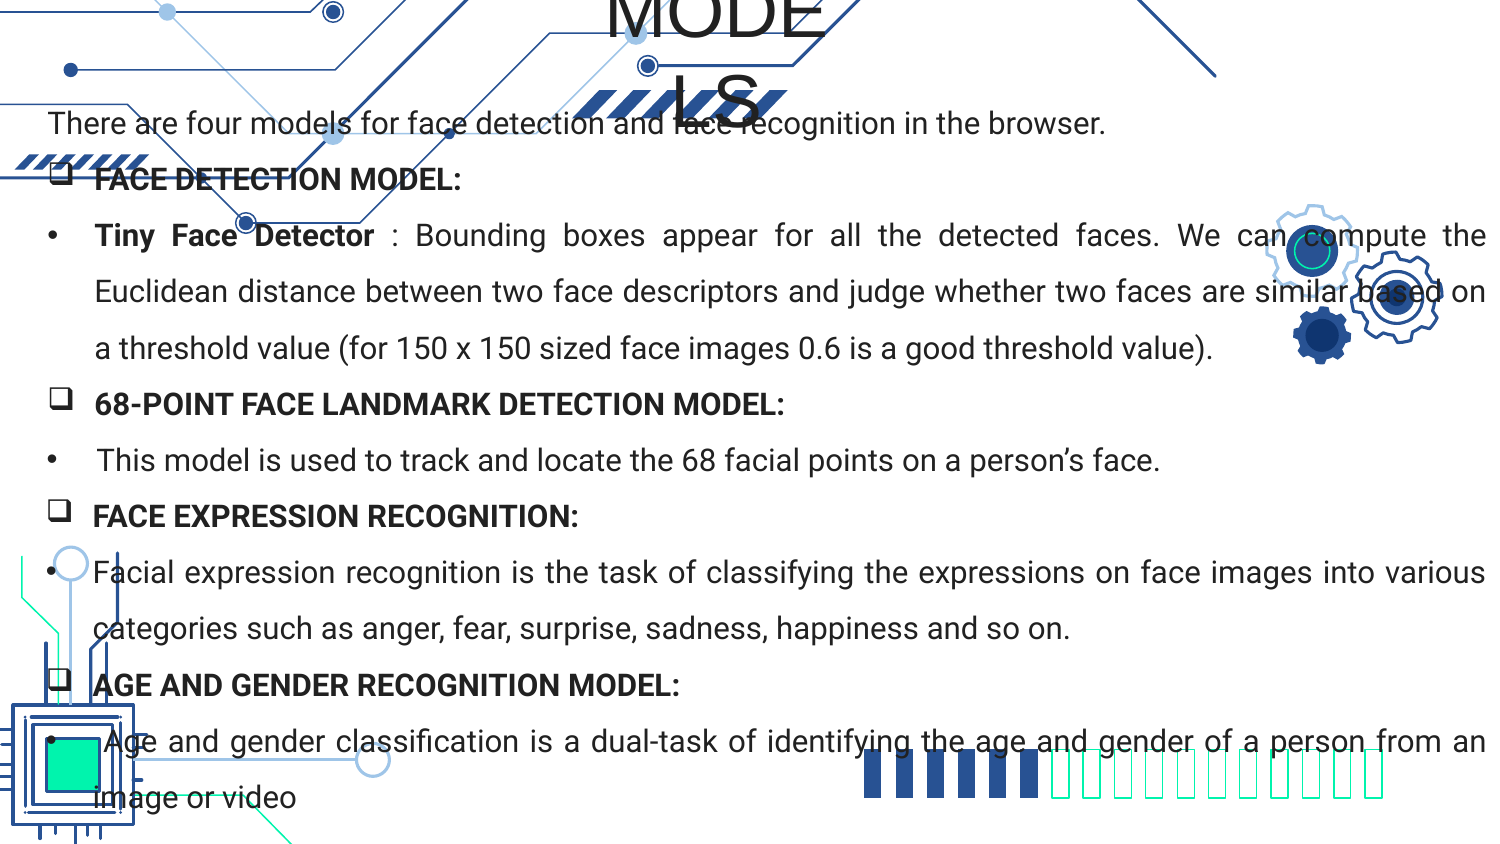

# MODELS
There are four models for face detection and face recognition in the browser.
FACE DETECTION MODEL:
Tiny Face Detector : Bounding boxes appear for all the detected faces. We can compute the Euclidean distance between two face descriptors and judge whether two faces are similar based on a threshold value (for 150 x 150 sized face images 0.6 is a good threshold value).
68-POINT FACE LANDMARK DETECTION MODEL:
     This model is used to track and locate the 68 facial points on a person’s face.
FACE EXPRESSION RECOGNITION:
Facial expression recognition is the task of classifying the expressions on face images into various categories such as anger, fear, surprise, sadness, happiness and so on.
AGE AND GENDER RECOGNITION MODEL:
 Age and gender classification is a dual-task of identifying the age and gender of a person from an image or video